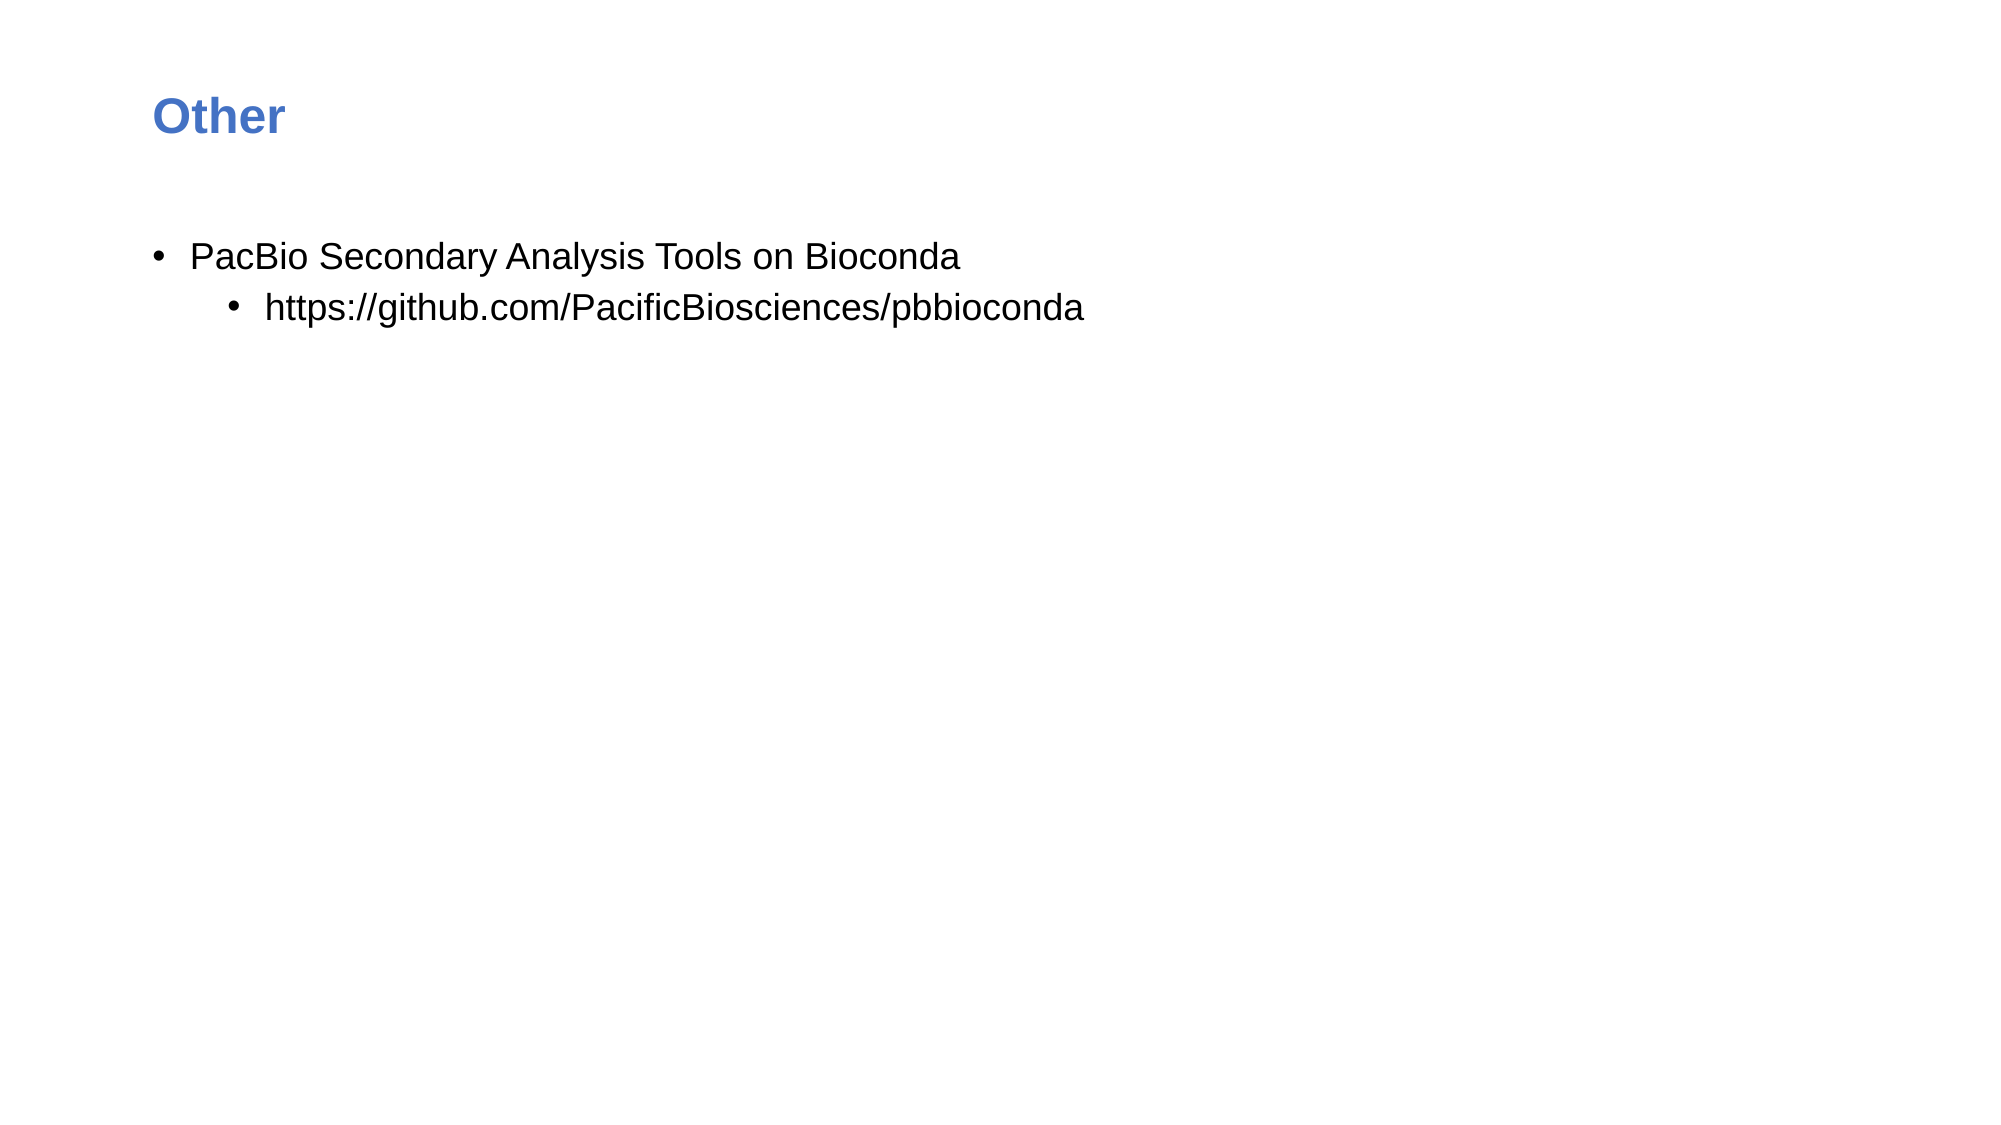

# Other
PacBio Secondary Analysis Tools on Bioconda
https://github.com/PacificBiosciences/pbbioconda